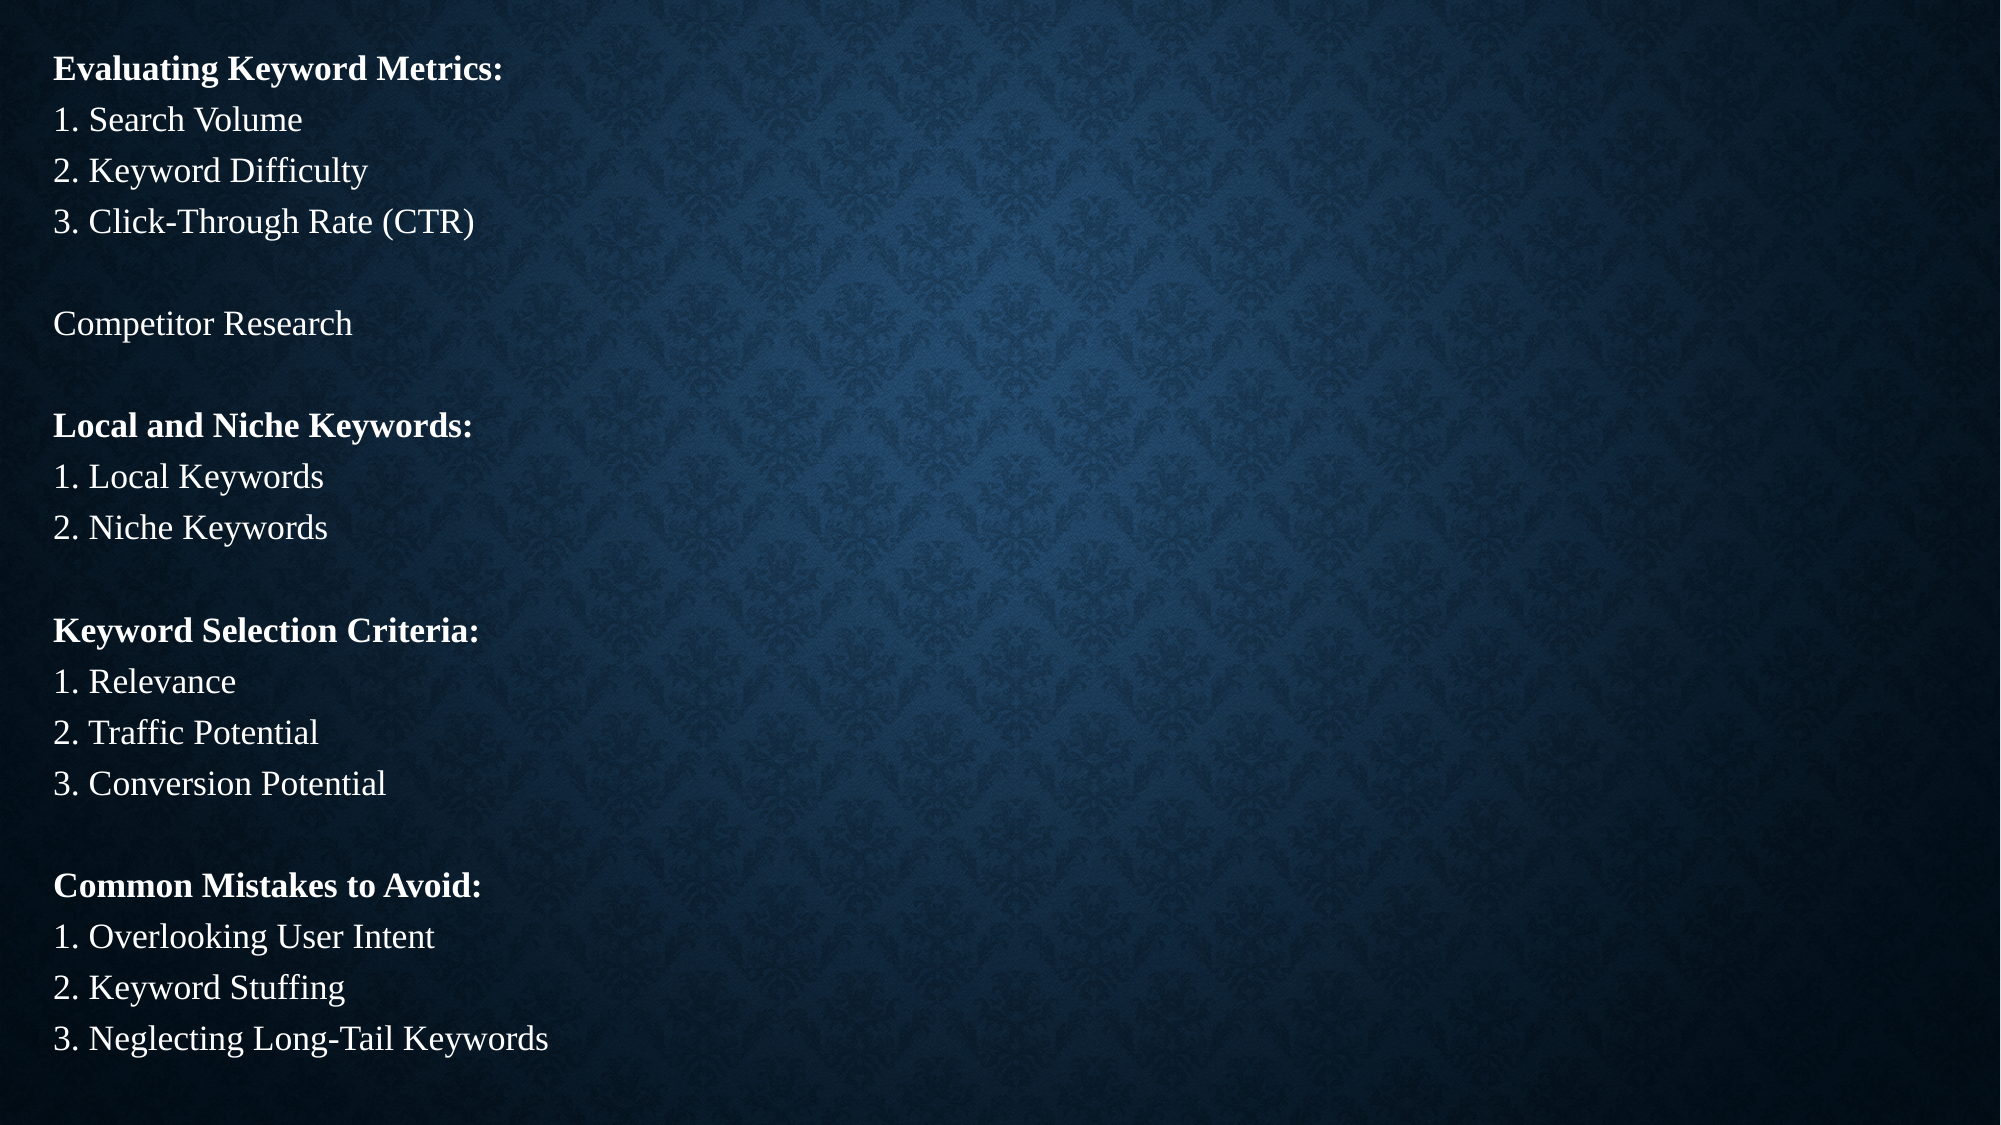

# .
Evaluating Keyword Metrics:
1. Search Volume
2. Keyword Difficulty
3. Click-Through Rate (CTR)
Competitor Research
Local and Niche Keywords:
1. Local Keywords
2. Niche Keywords
Keyword Selection Criteria:
1. Relevance
2. Traffic Potential
3. Conversion Potential
Common Mistakes to Avoid:
1. Overlooking User Intent
2. Keyword Stuffing
3. Neglecting Long-Tail Keywords